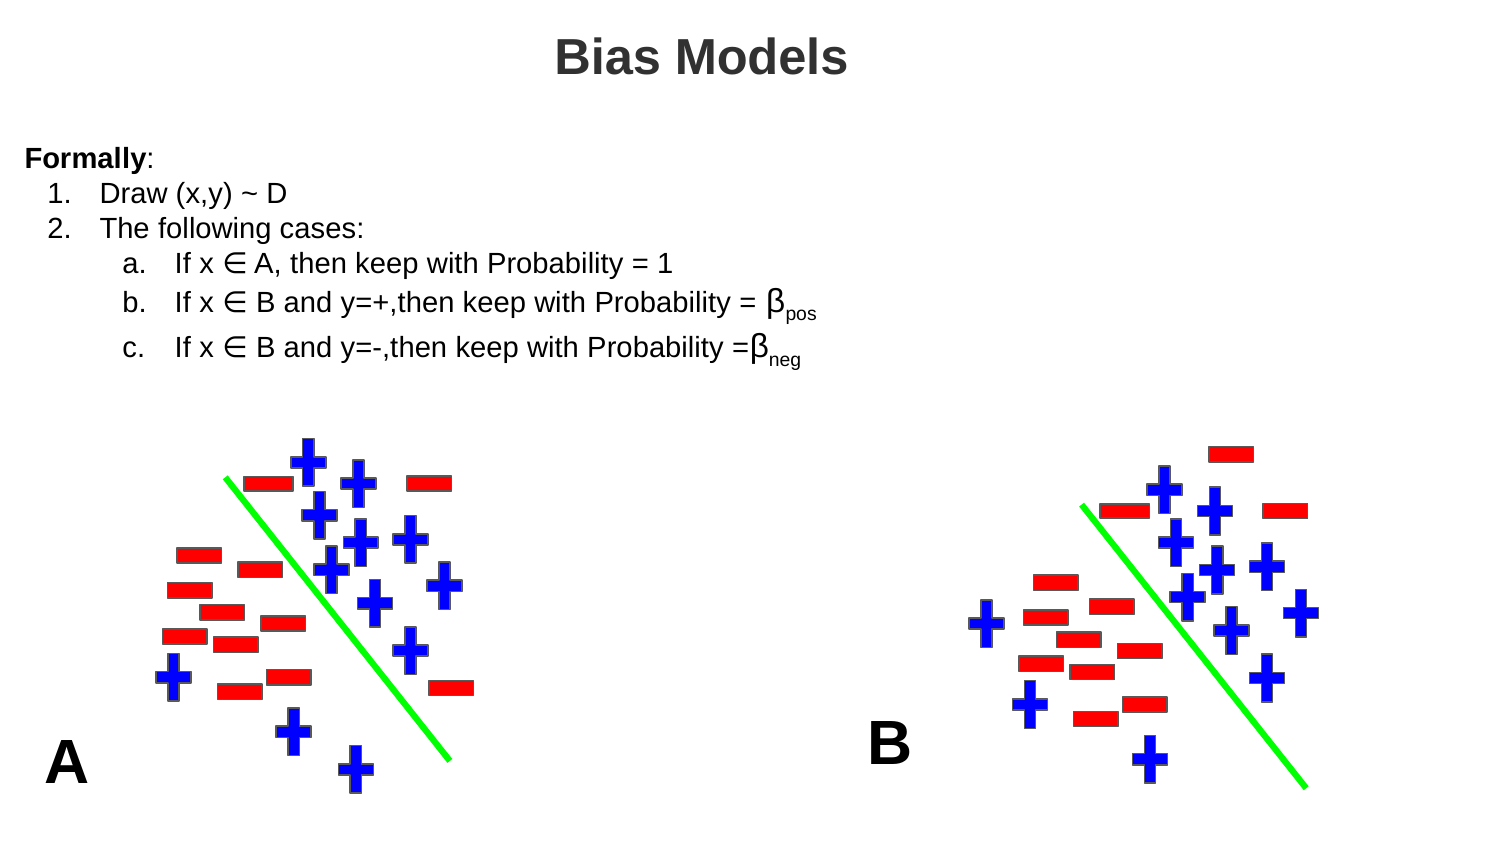

# Bias Models

Formally:
Draw (x,y) ~ D
The following cases:
If x ∈ A, then keep with Probability = 1
If x ∈ B and y=+,then keep with Probability = βpos
If x ∈ B and y=-,then keep with Probability =βneg

B

A